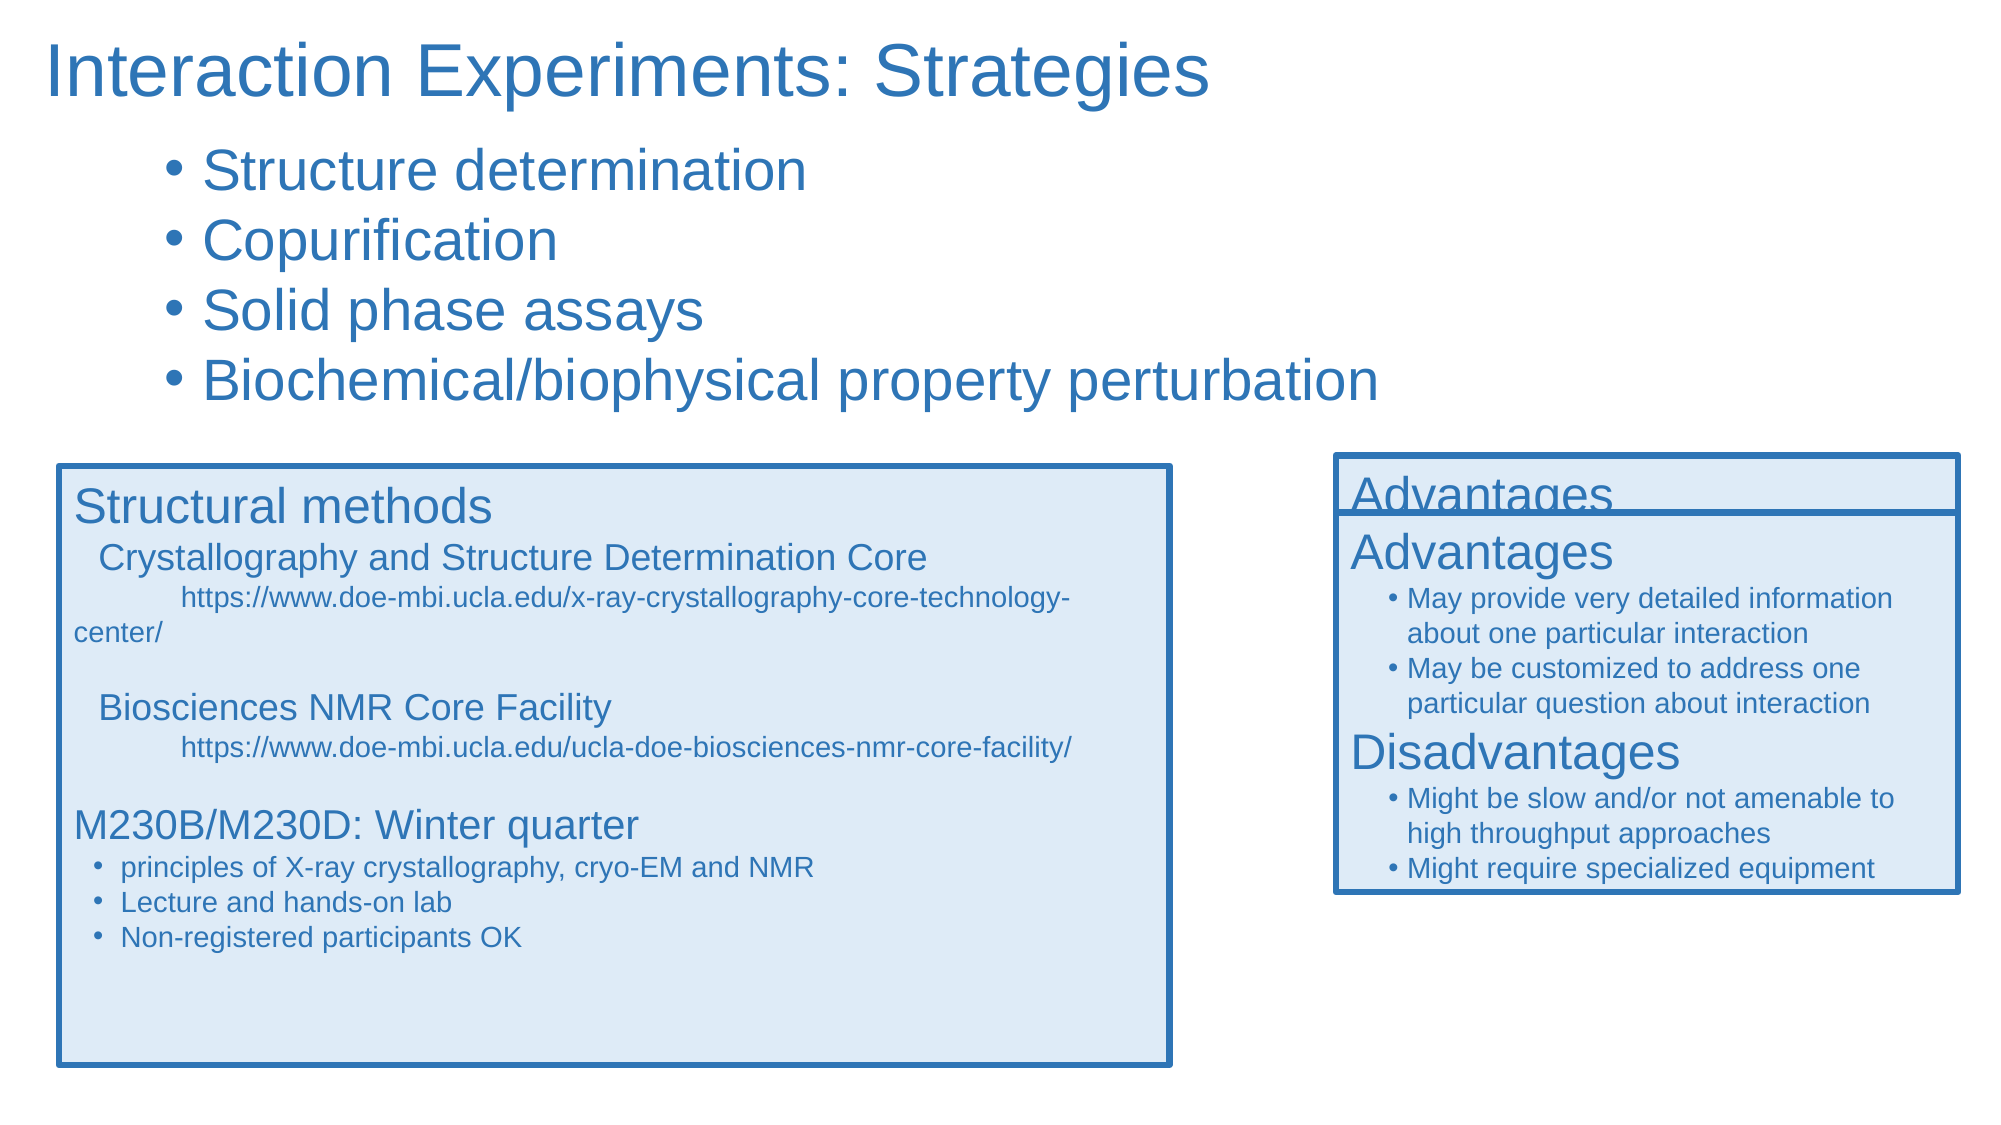

Interaction Experiments: Strategies
Structure determination
Copurification
Solid phase assays
Biochemical/biophysical property perturbation
Advantages
Cheap/Fast
Amenable to high-throughput approaches
Disadvantages
Often only partial information:
Missing components
No stoichiometry
No contacts
Might miss weak/transient interactions
Structural methods
   Crystallography and Structure Determination Core
             https://www.doe-mbi.ucla.edu/x-ray-crystallography-core-technology-center/

   Biosciences NMR Core Facility
             https://www.doe-mbi.ucla.edu/ucla-doe-biosciences-nmr-core-facility/

M230B/M230D: Winter quarter
principles of X-ray crystallography, cryo-EM and NMR
Lecture and hands-on lab
Non-registered participants OK

Advantages
May provide very detailed information about one particular interaction
May be customized to address one particular question about interaction
Disadvantages
Might be slow and/or not amenable to high throughput approaches
Might require specialized equipment